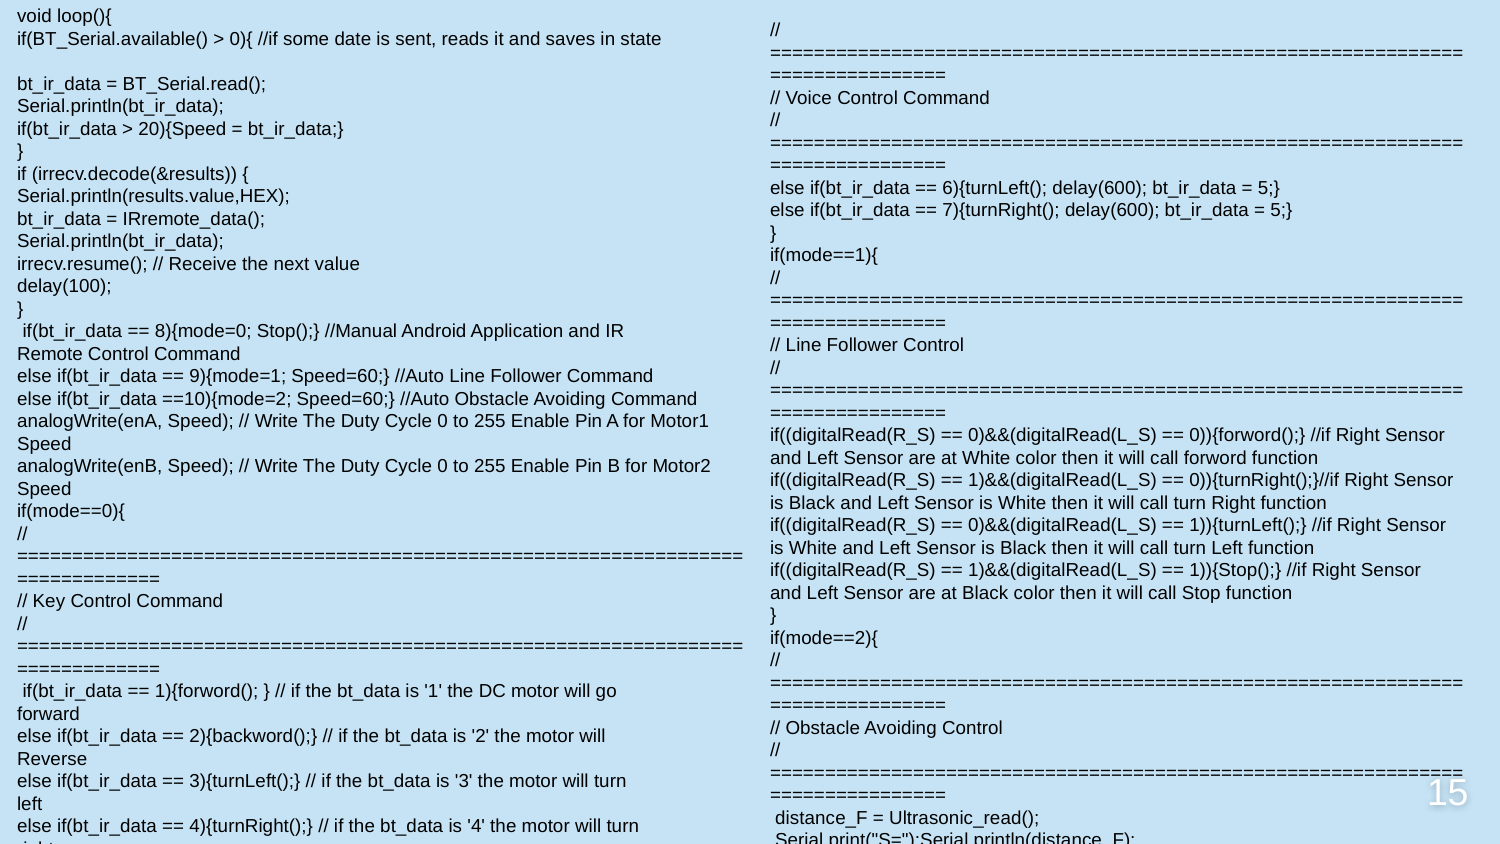

void loop(){
if(BT_Serial.available() > 0){ //if some date is sent, reads it and saves in state

bt_ir_data = BT_Serial.read();
Serial.println(bt_ir_data);
if(bt_ir_data > 20){Speed = bt_ir_data;}
}
if (irrecv.decode(&results)) {
Serial.println(results.value,HEX);
bt_ir_data = IRremote_data();
Serial.println(bt_ir_data);
irrecv.resume(); // Receive the next value
delay(100);
}
 if(bt_ir_data == 8){mode=0; Stop();} //Manual Android Application and IR
Remote Control Command
else if(bt_ir_data == 9){mode=1; Speed=60;} //Auto Line Follower Command
else if(bt_ir_data ==10){mode=2; Speed=60;} //Auto Obstacle Avoiding Command
analogWrite(enA, Speed); // Write The Duty Cycle 0 to 255 Enable Pin A for Motor1
Speed
analogWrite(enB, Speed); // Write The Duty Cycle 0 to 255 Enable Pin B for Motor2
Speed
if(mode==0){
//===============================================================================
// Key Control Command
//===============================================================================
 if(bt_ir_data == 1){forword(); } // if the bt_data is '1' the DC motor will go
forward
else if(bt_ir_data == 2){backword();} // if the bt_data is '2' the motor will
Reverse
else if(bt_ir_data == 3){turnLeft();} // if the bt_data is '3' the motor will turn
left
else if(bt_ir_data == 4){turnRight();} // if the bt_data is '4' the motor will turn
right
else if(bt_ir_data == 5){Stop(); } // if the bt_data '5' the motor will Stop
//===============================================================================
// Voice Control Command
//===============================================================================
else if(bt_ir_data == 6){turnLeft(); delay(600); bt_ir_data = 5;}
else if(bt_ir_data == 7){turnRight(); delay(600); bt_ir_data = 5;}
}
if(mode==1){
//===============================================================================
// Line Follower Control
//===============================================================================
if((digitalRead(R_S) == 0)&&(digitalRead(L_S) == 0)){forword();} //if Right Sensor
and Left Sensor are at White color then it will call forword function
if((digitalRead(R_S) == 1)&&(digitalRead(L_S) == 0)){turnRight();}//if Right Sensor
is Black and Left Sensor is White then it will call turn Right function
if((digitalRead(R_S) == 0)&&(digitalRead(L_S) == 1)){turnLeft();} //if Right Sensor
is White and Left Sensor is Black then it will call turn Left function
if((digitalRead(R_S) == 1)&&(digitalRead(L_S) == 1)){Stop();} //if Right Sensor
and Left Sensor are at Black color then it will call Stop function
}
if(mode==2){
//===============================================================================
// Obstacle Avoiding Control
//===============================================================================
 distance_F = Ultrasonic_read();
 Serial.print("S=");Serial.println(distance_F);
 if (distance_F > set){forword();}
 else{Check_side();}
}
delay(10);
}
15